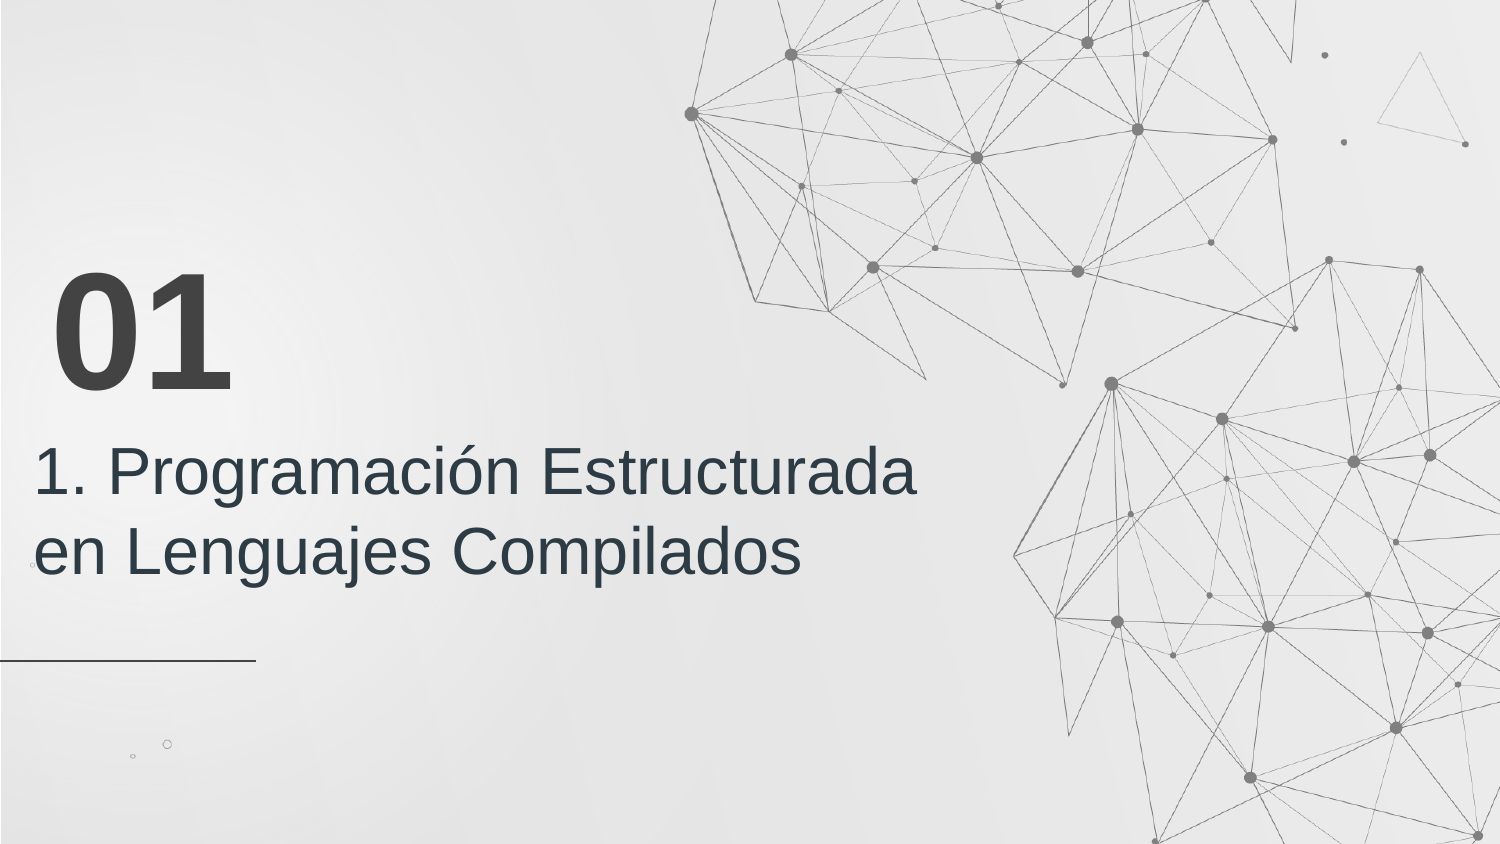

01
# 1. Programación Estructurada en Lenguajes Compilados